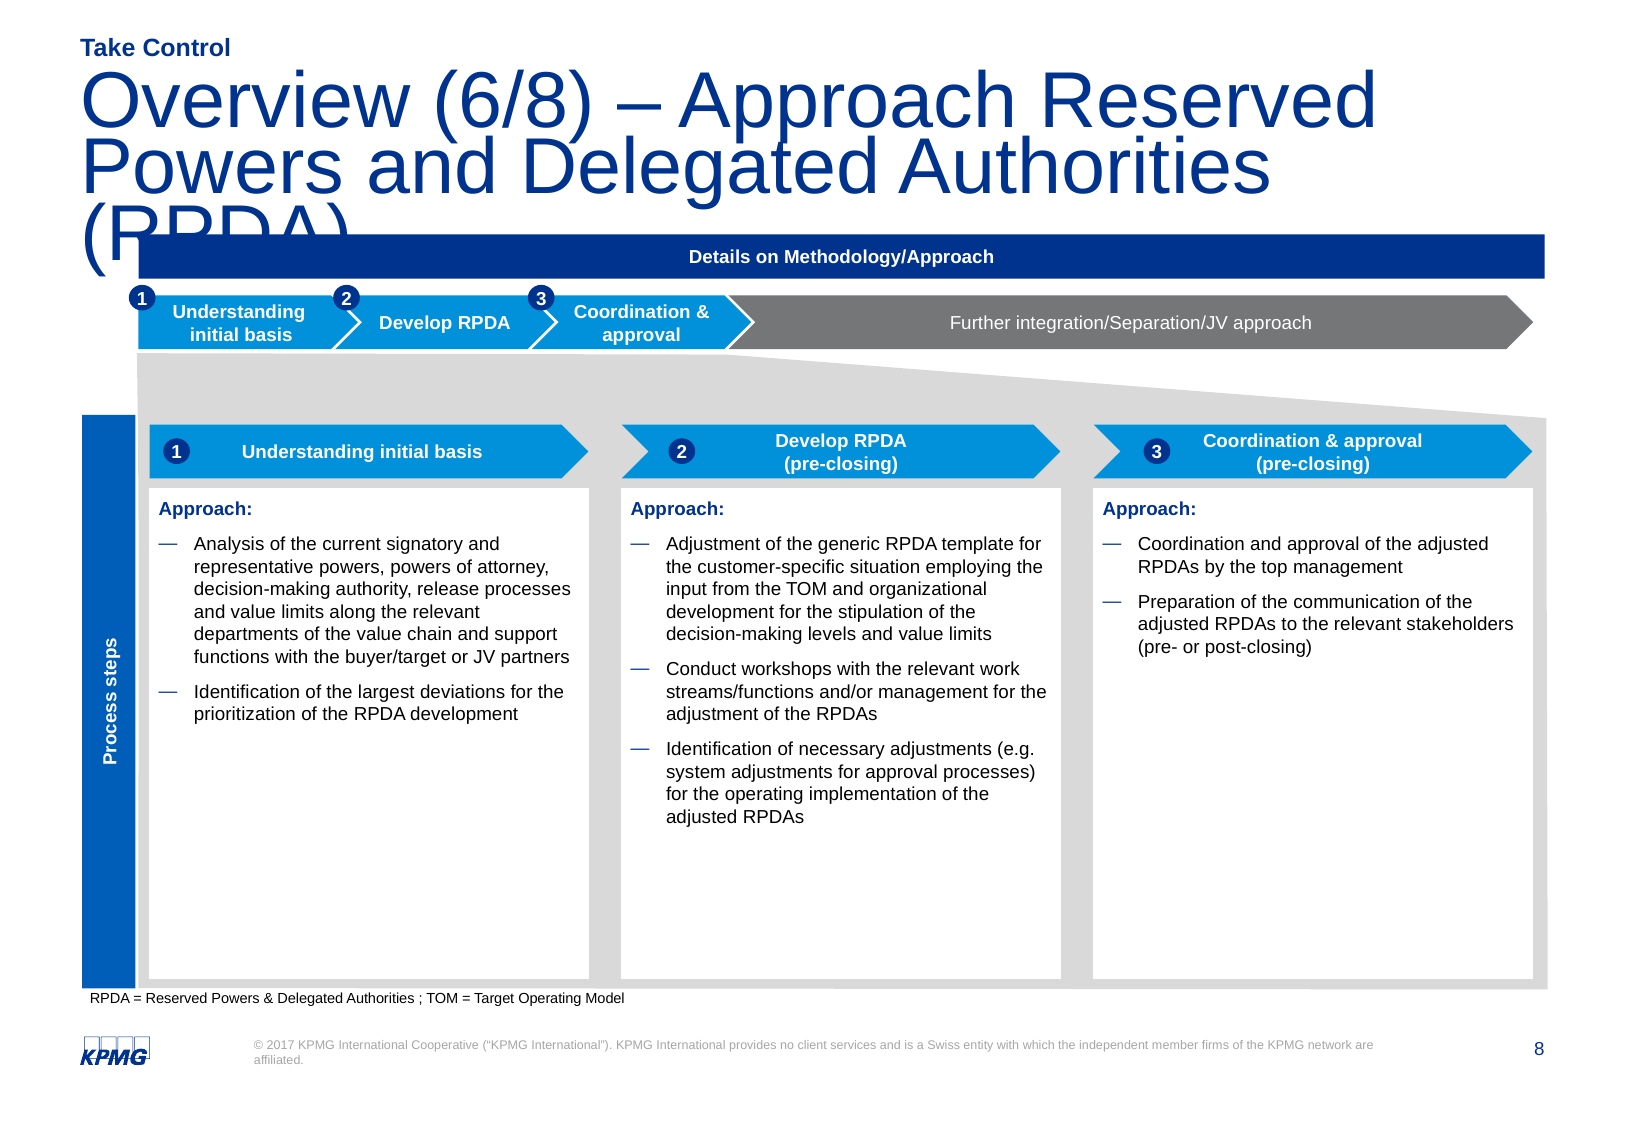

Take Control
# Overview (6/8) – Approach Reserved Powers and Delegated Authorities (RPDA)
Details on Methodology/Approach
1
2
3
Understanding
initial basis
Develop RPDA
Coordination & approval
Further integration/Separation/JV approach

Understanding initial basis
Develop RPDA
(pre-closing)
Coordination & approval
(pre-closing)
1
2
3
Approach:
Analysis of the current signatory and representative powers, powers of attorney, decision-making authority, release processes and value limits along the relevant departments of the value chain and support functions with the buyer/target or JV partners
Identification of the largest deviations for the prioritization of the RPDA development

Approach:
Adjustment of the generic RPDA template for the customer-specific situation employing the input from the TOM and organizational development for the stipulation of the decision-making levels and value limits
Conduct workshops with the relevant work streams/functions and/or management for the adjustment of the RPDAs
Identification of necessary adjustments (e.g. system adjustments for approval processes) for the operating implementation of the adjusted RPDAs

Approach:
Coordination and approval of the adjusted RPDAs by the top management
Preparation of the communication of the adjusted RPDAs to the relevant stakeholders (pre- or post-closing)

Process steps
RPDA = Reserved Powers & Delegated Authorities ; TOM = Target Operating Model